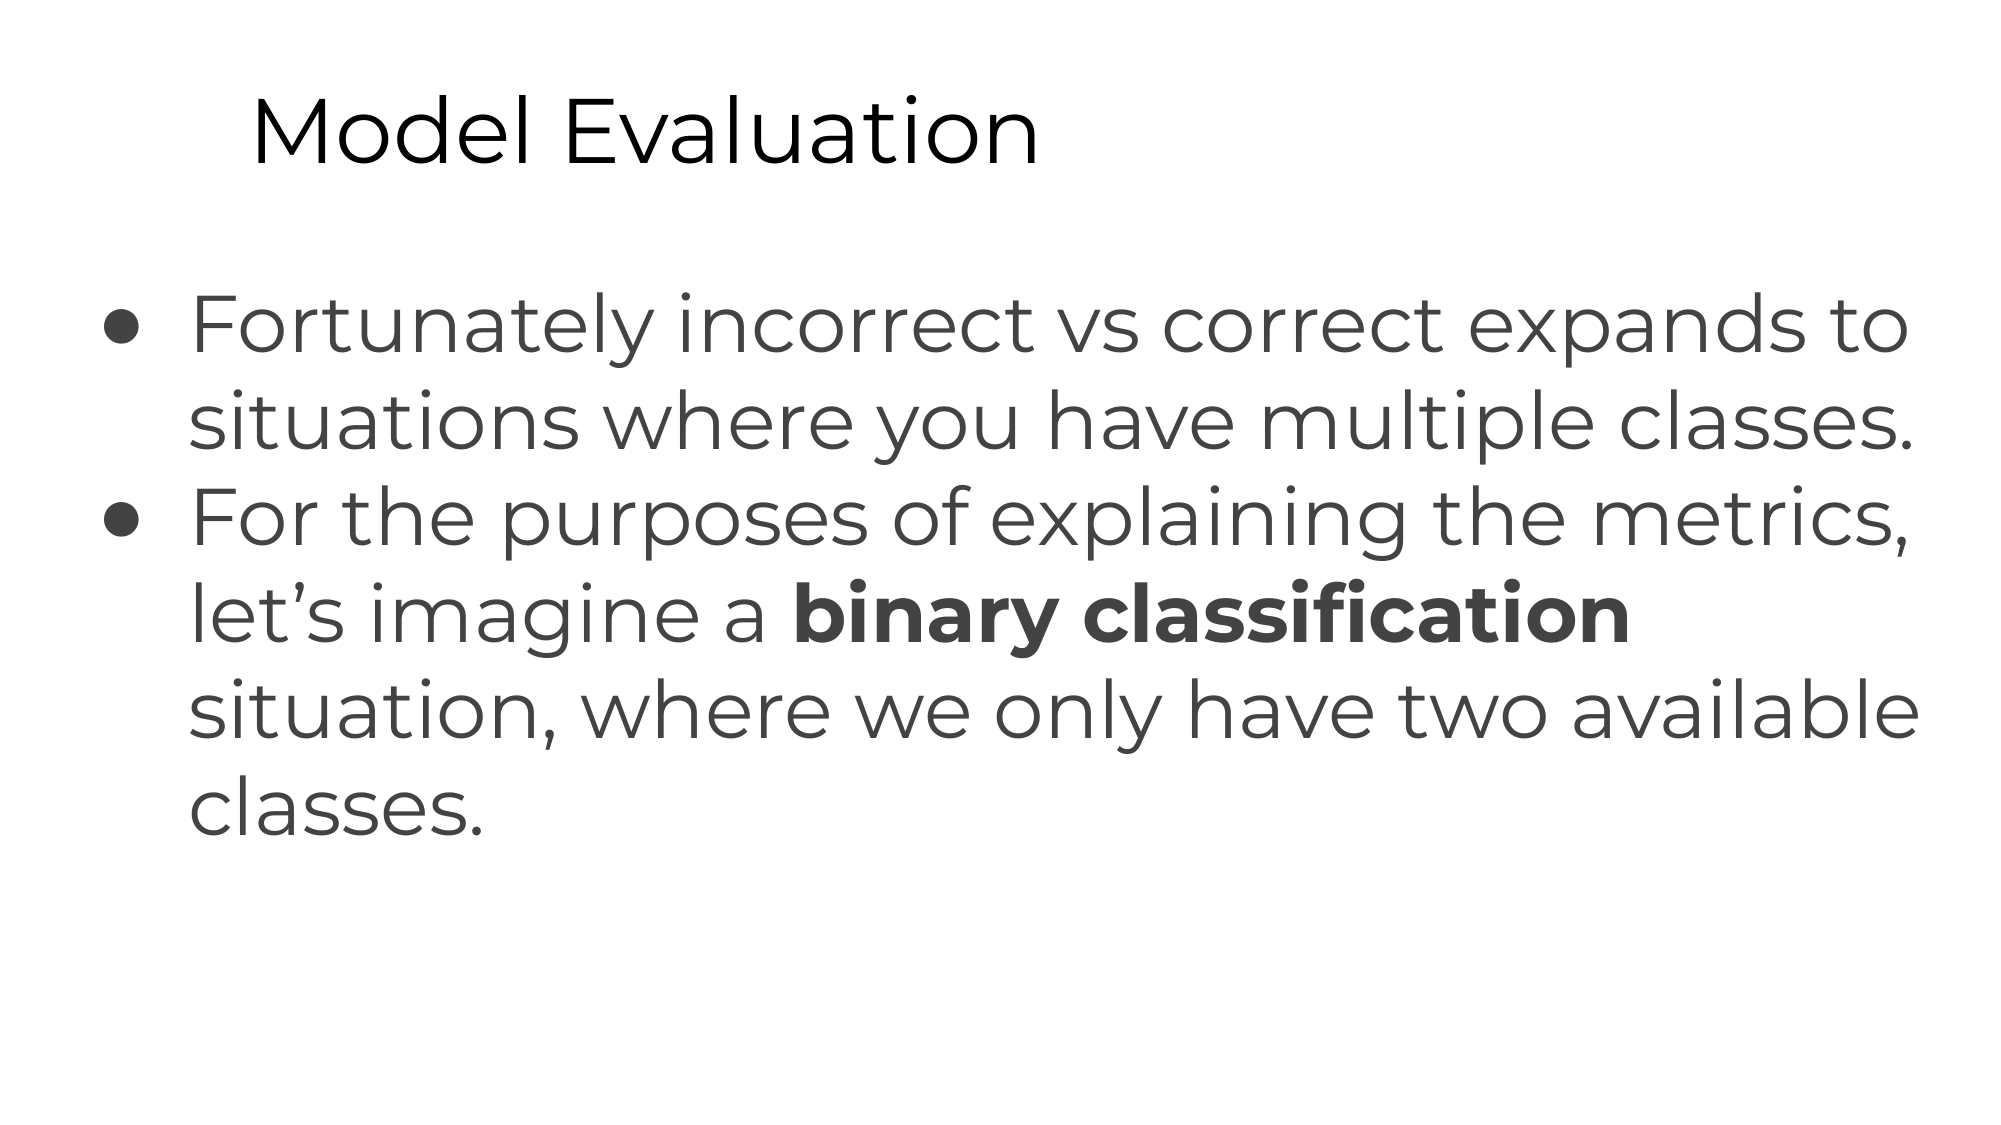

# Model Evaluation

Fortunately incorrect vs correct expands to situations where you have multiple classes.
For the purposes of explaining the metrics, let’s imagine a binary classification situation, where we only have two available classes.